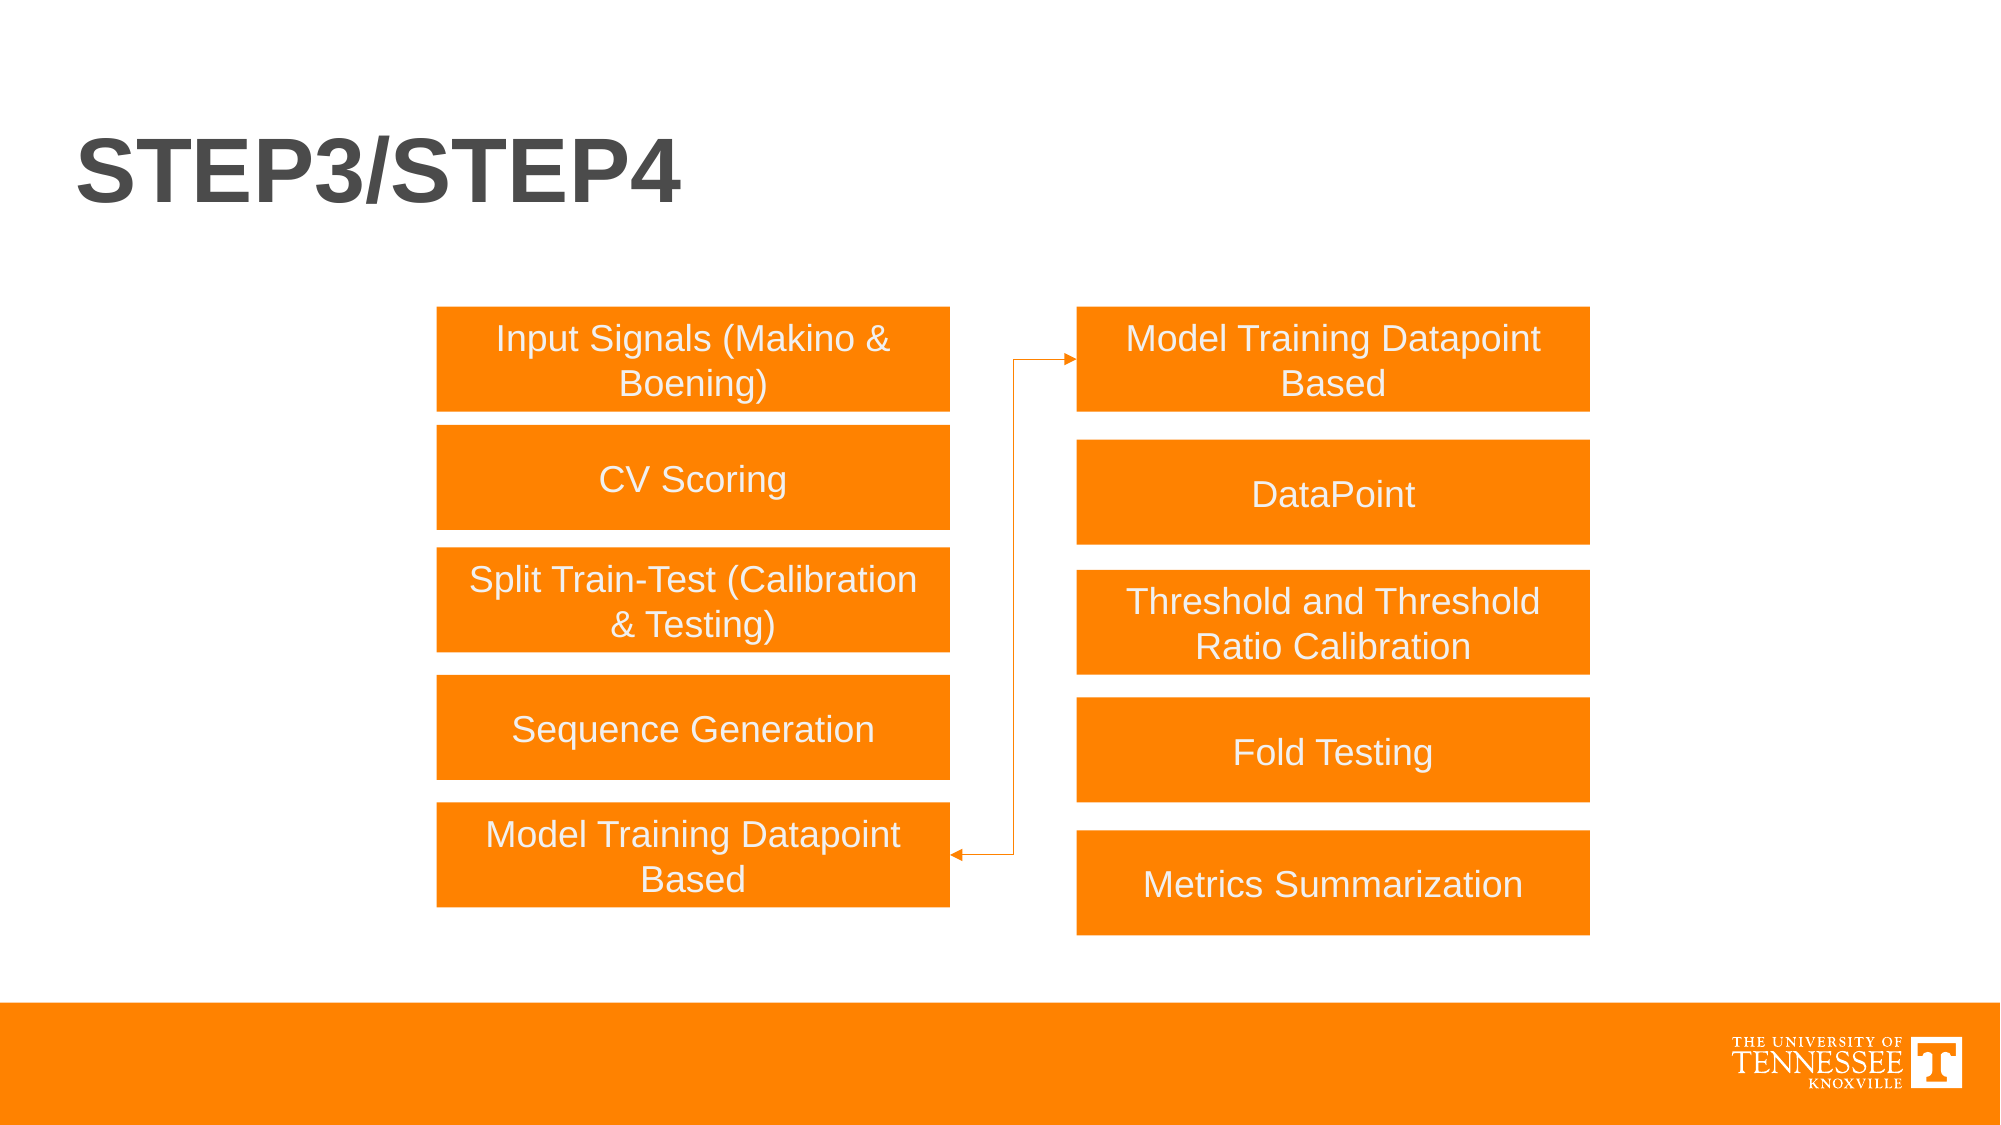

# STEP3/STEP4
Input Signals (Makino & Boening)
Model Training Datapoint Based
CV Scoring
DataPoint
Split Train-Test (Calibration & Testing)
Threshold and Threshold Ratio Calibration
Sequence Generation
Fold Testing
Model Training Datapoint Based
Metrics Summarization